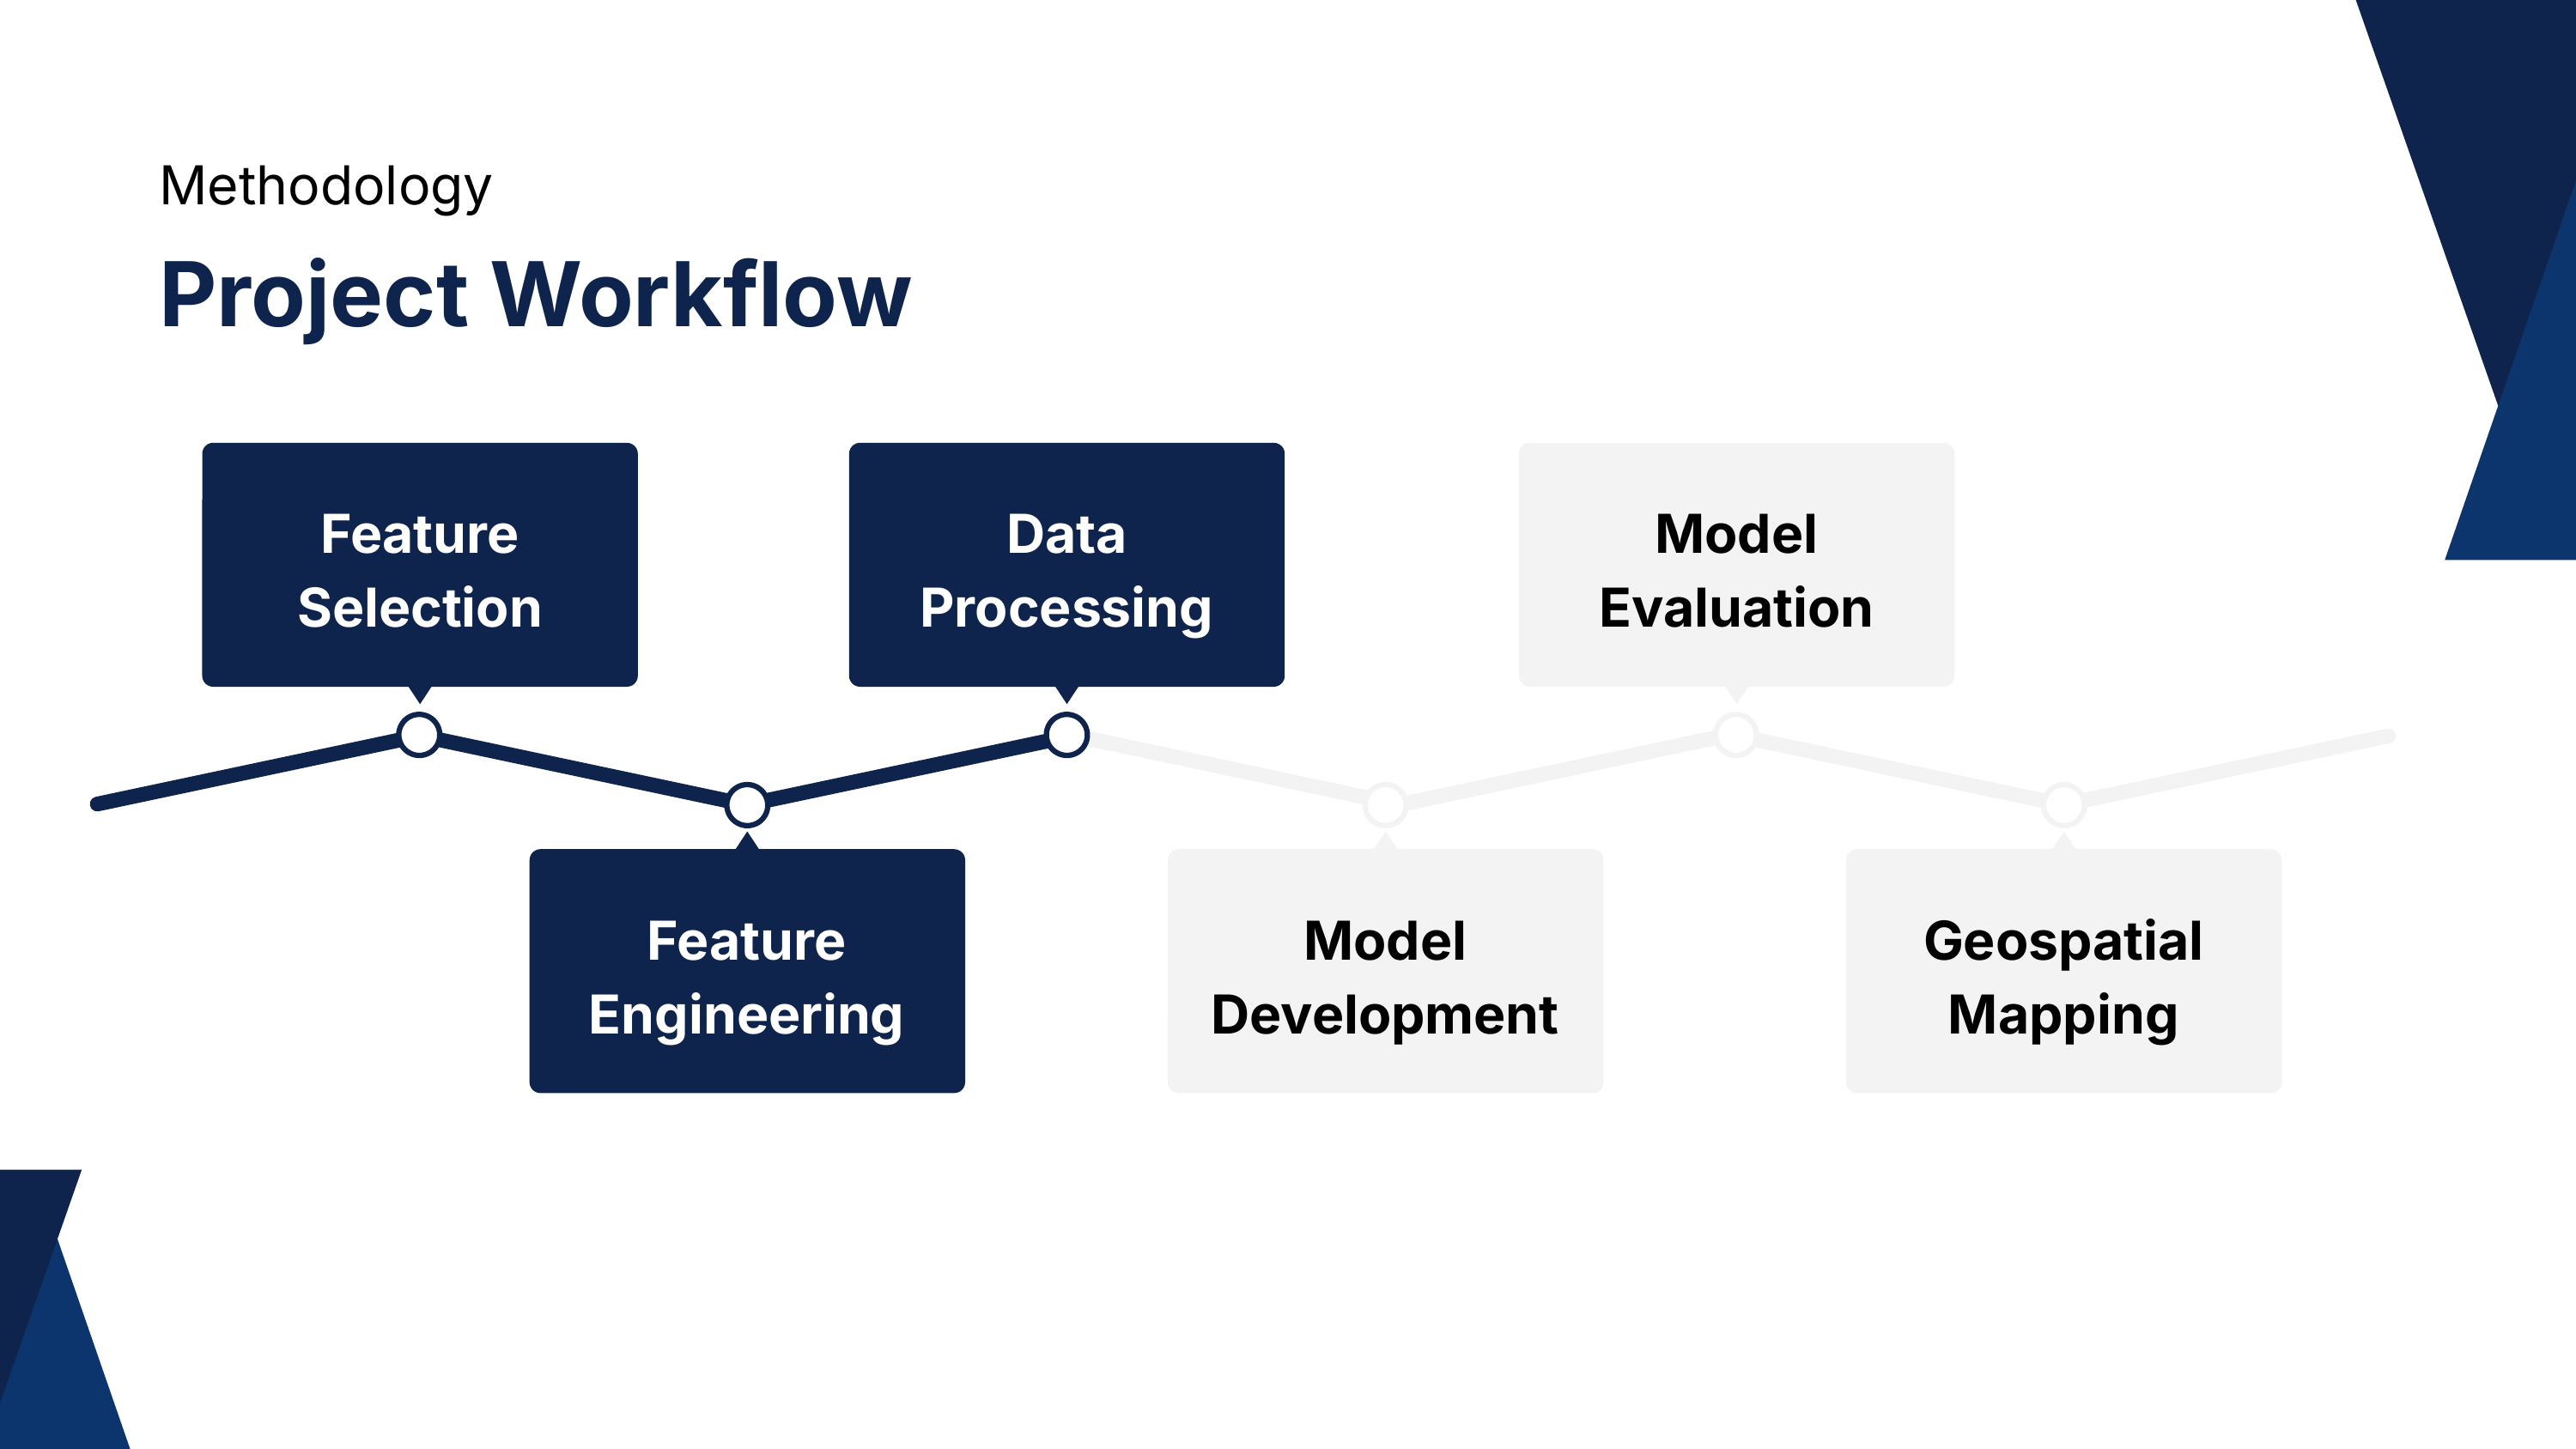

Methodology

Project Workflow
Feature Selection
Data Processing
Model Evaluation

Feature Engineering
Model Development
Geospatial Mapping